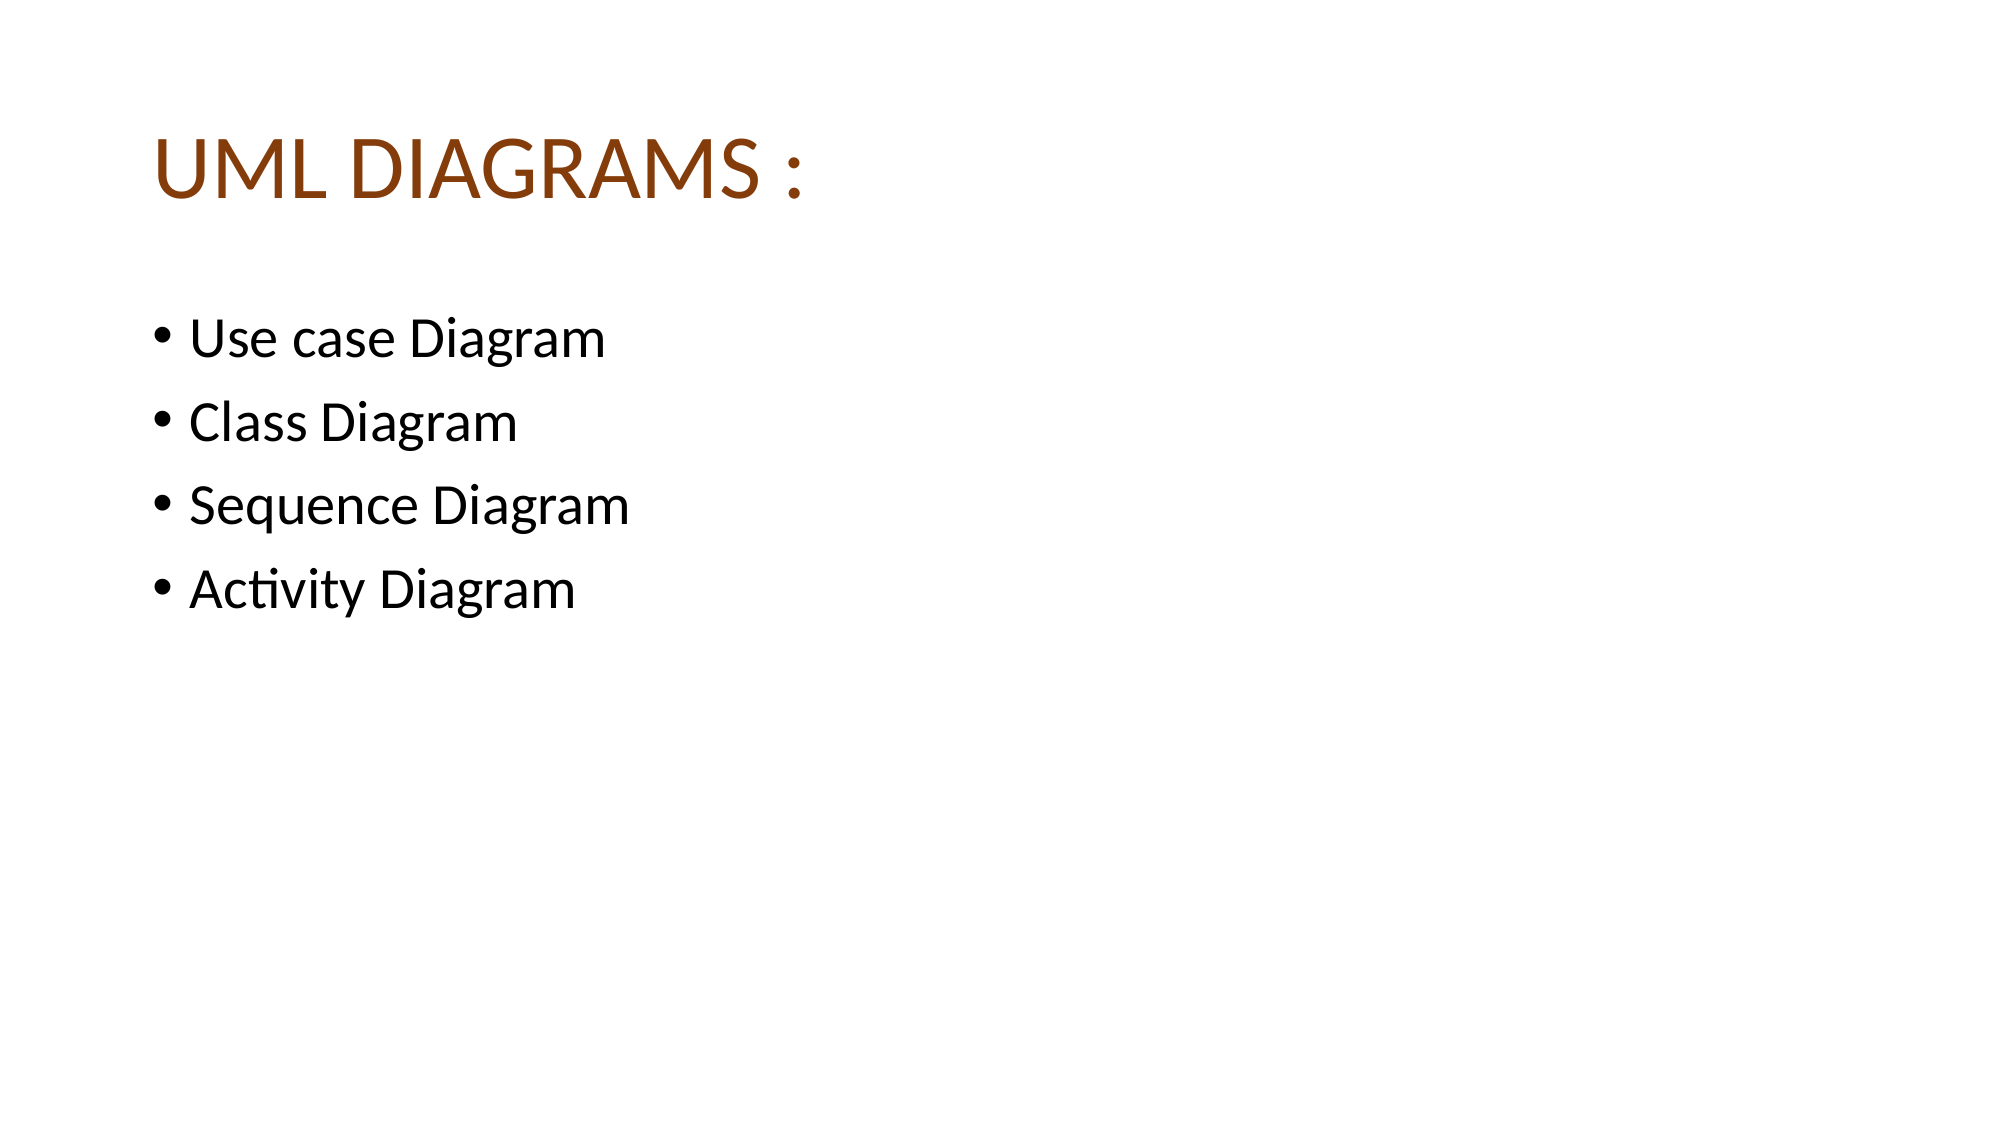

# UML DIAGRAMS :
Use case Diagram
Class Diagram
Sequence Diagram
Activity Diagram